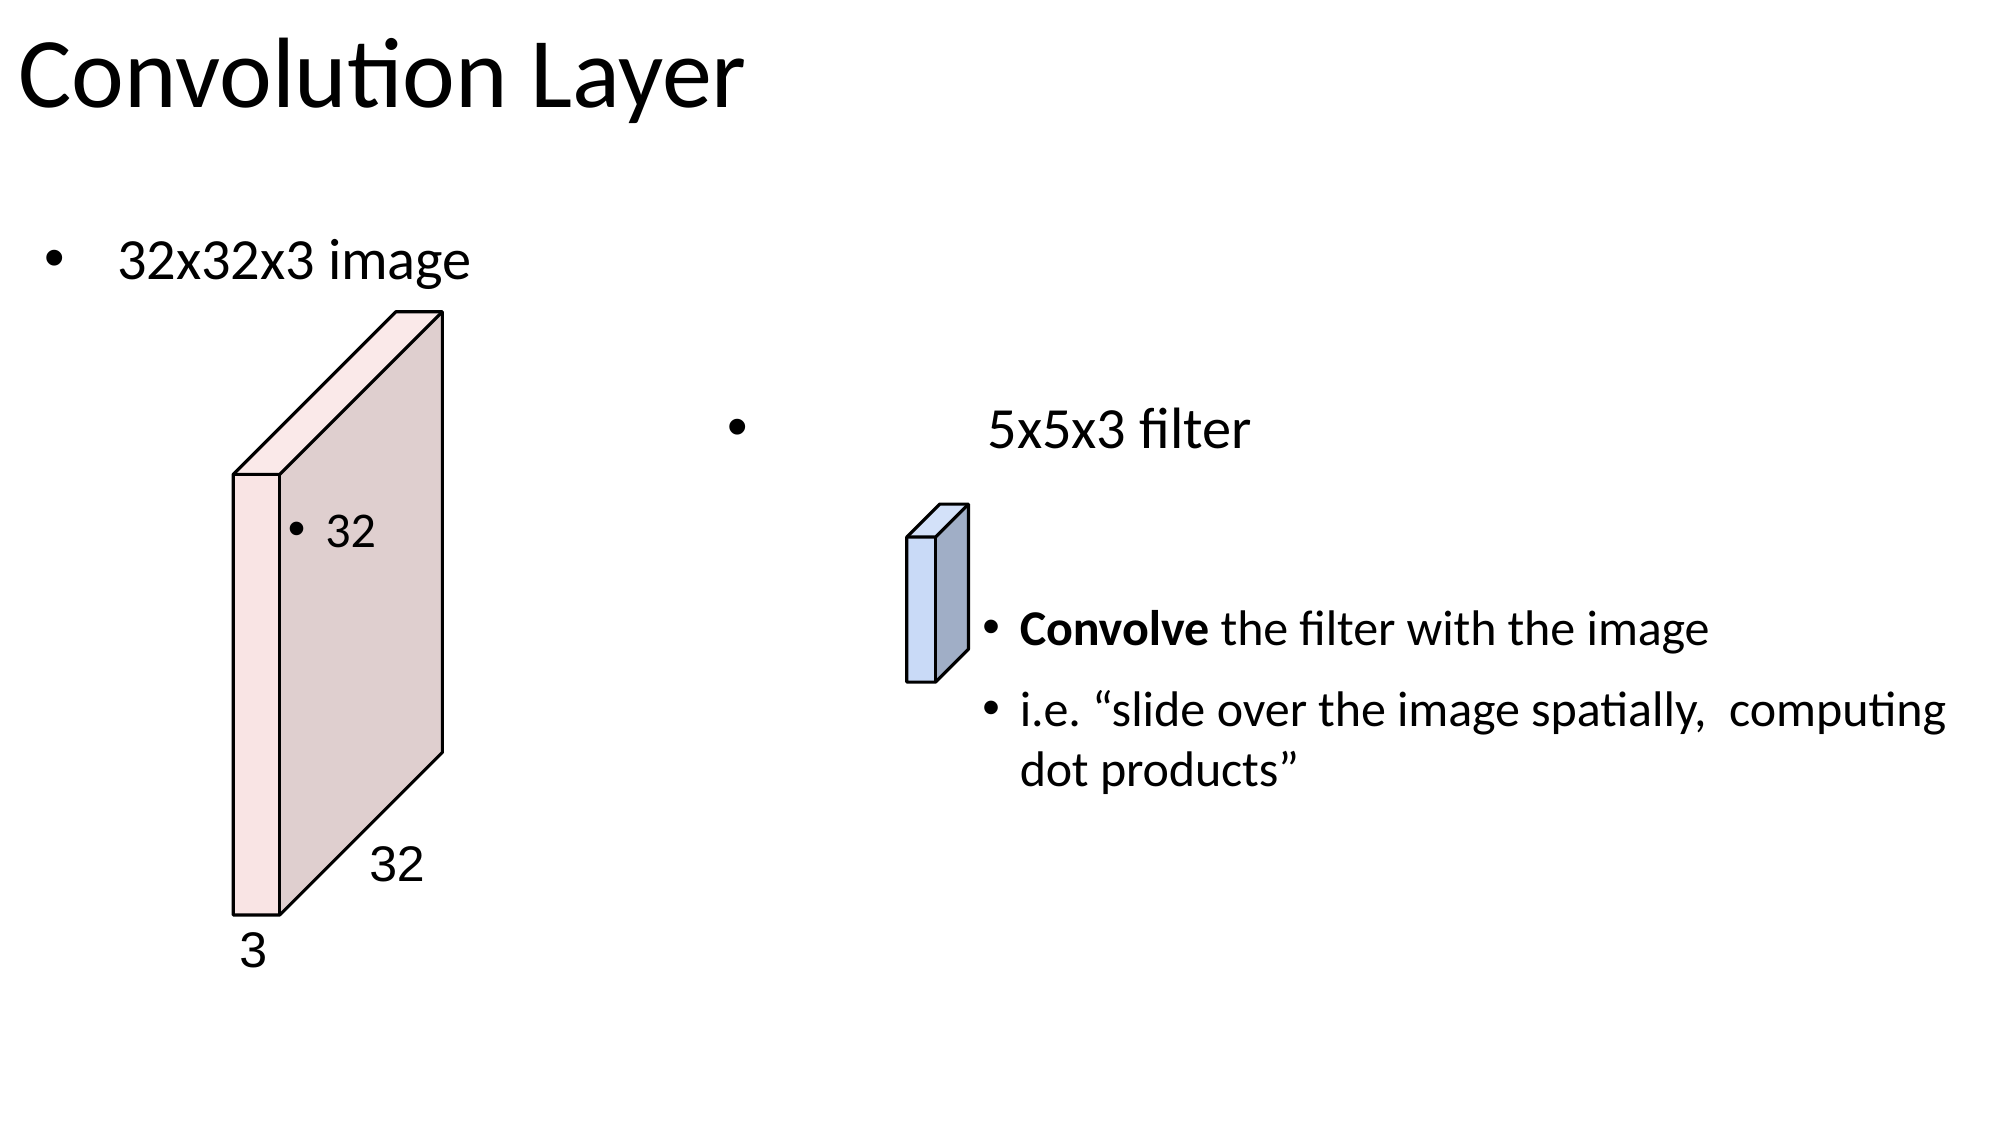

Lecture 5 - 34
April 16, 2019
# Convolution Layer
    32x32x3 image

                 5x5x3 filter
32
Convolve the filter with the image
i.e. “slide over the image spatially,  computing dot products”

32
3
Fei-Fei Li & Justin Johnson & Serena Yeung	Lecture 5 -	April 16, 2019
Fei-Fei Li & Justin Johnson & Serena Yeung